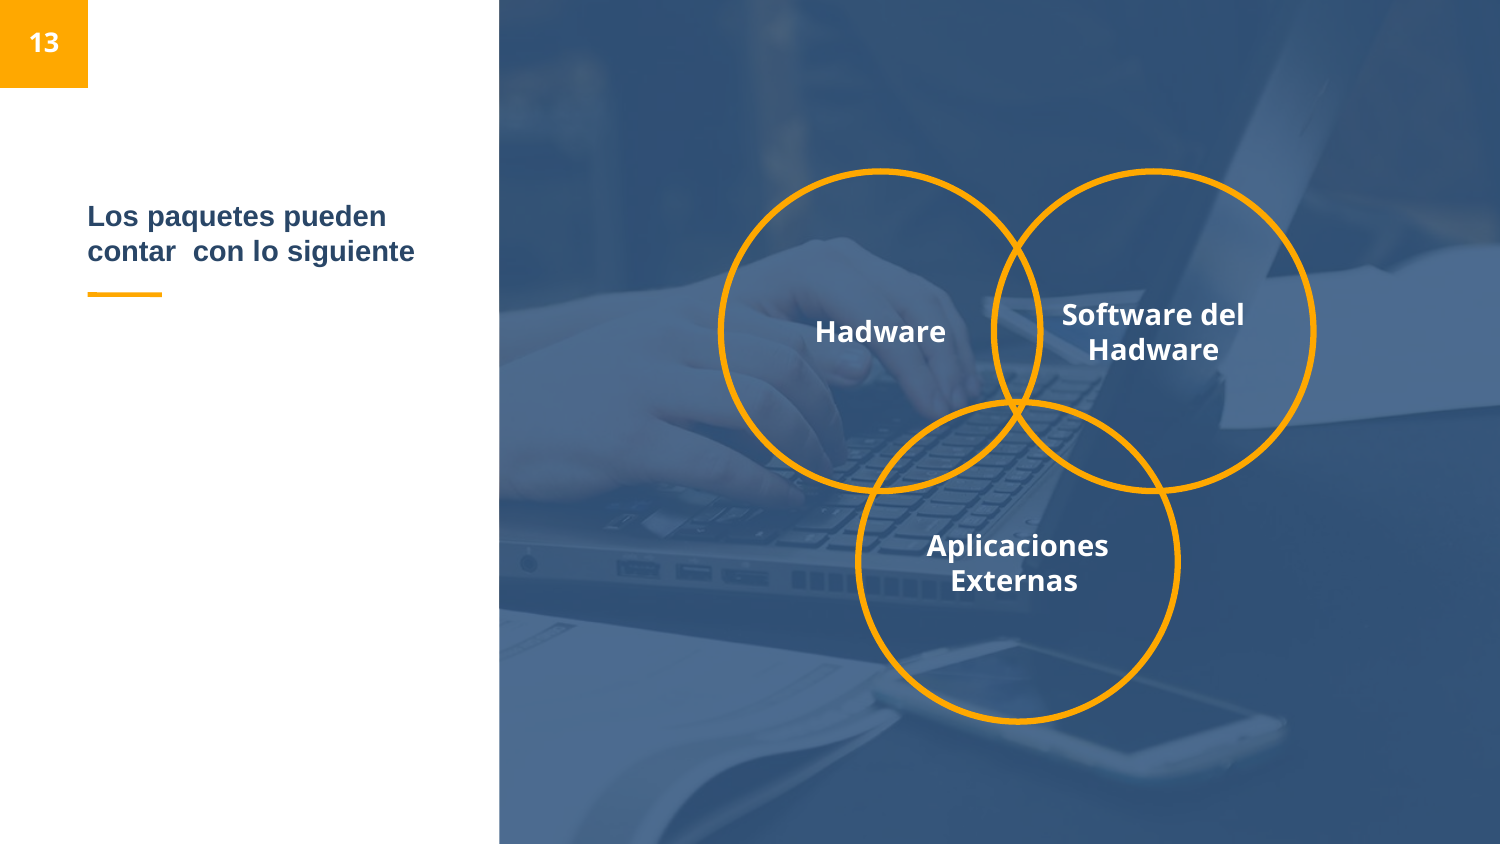

13
Los paquetes pueden contar  con lo siguiente
Hadware
Software del Hadware
Aplicaciones Externas